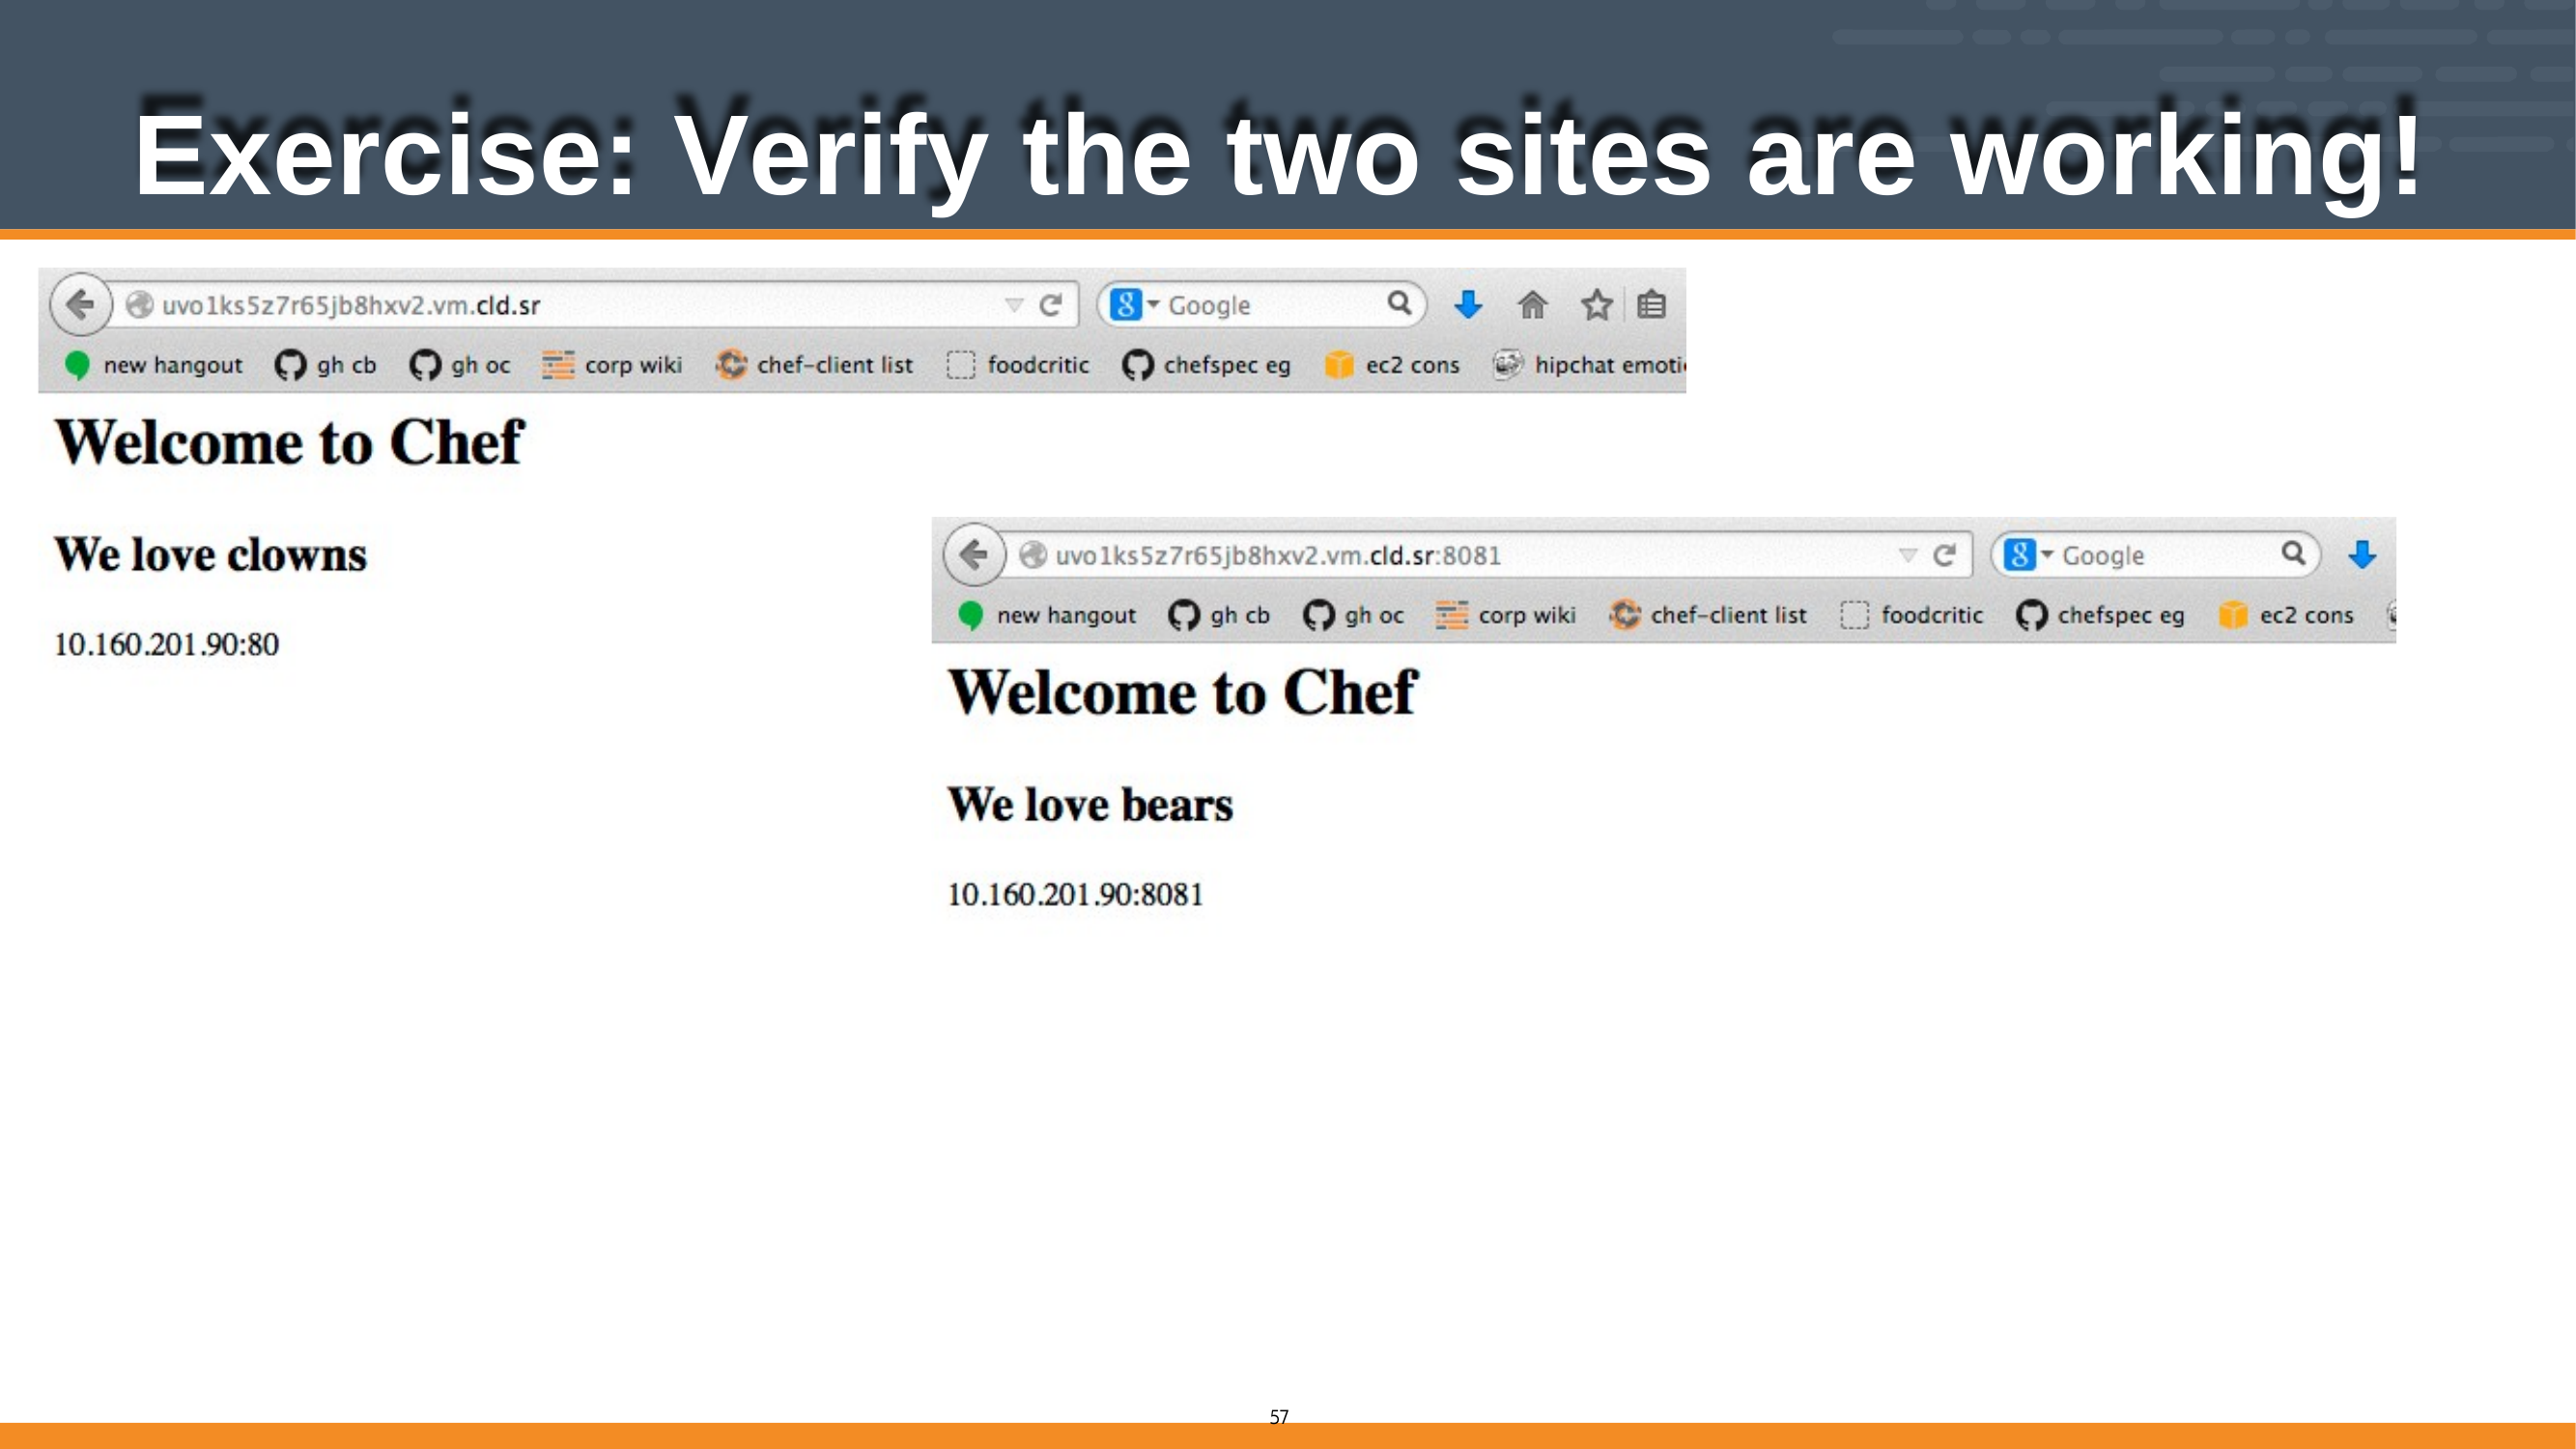

# Exercise: Verify the two sites are working!

57